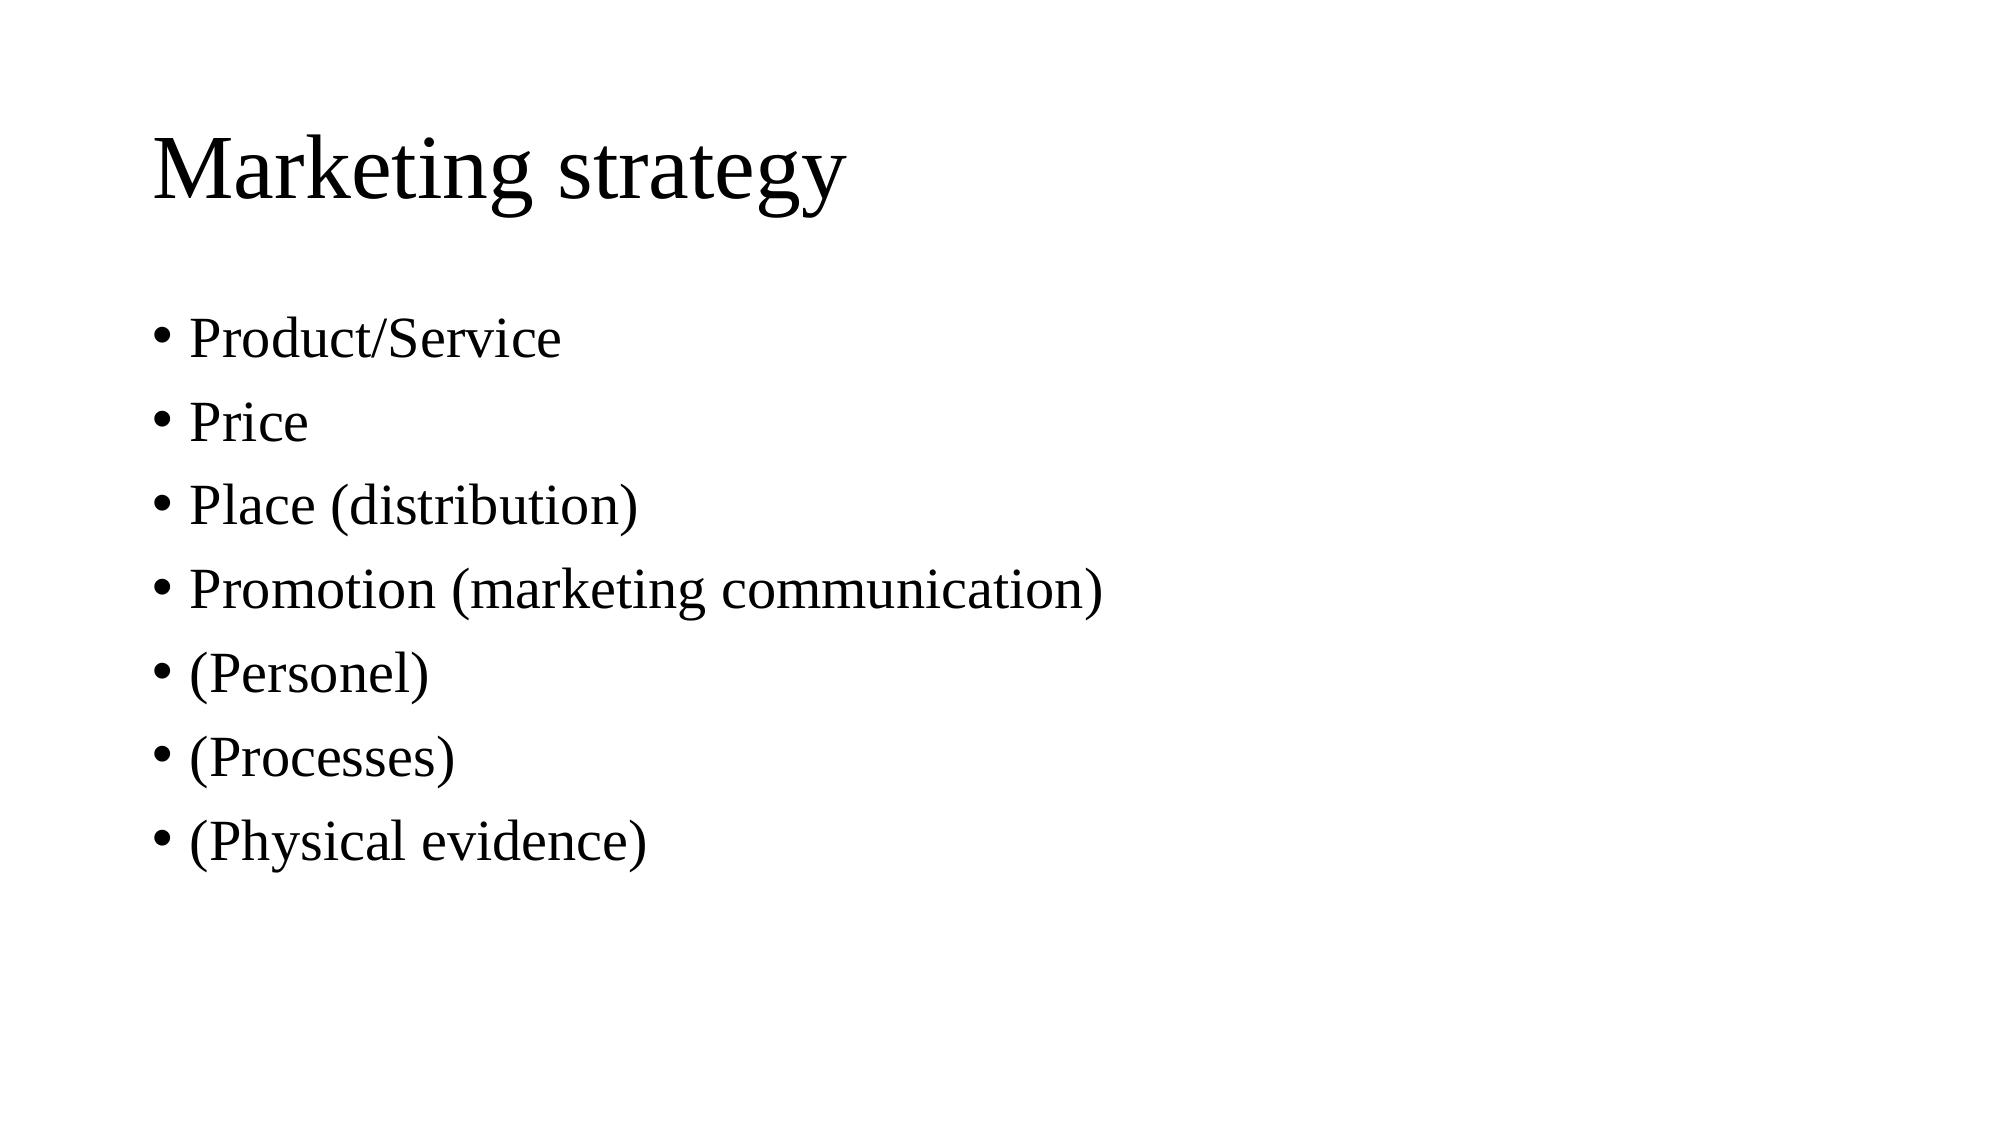

# Marketing strategy
Product/Service
Price
Place (distribution)
Promotion (marketing communication)
(Personel)
(Processes)
(Physical evidence)